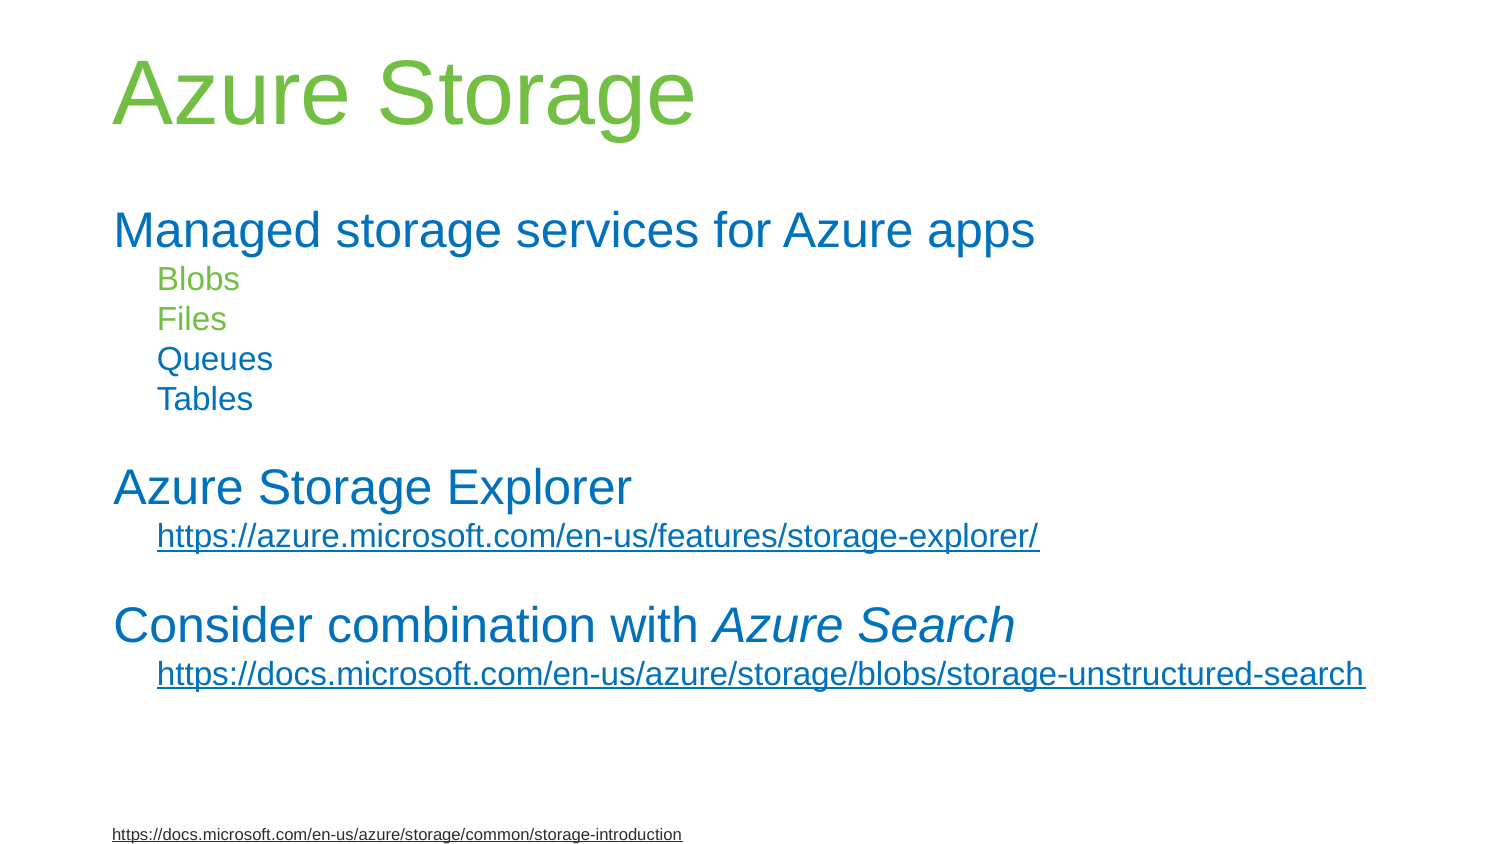

# Azure Storage
Managed storage services for Azure apps
Blobs
Files
Queues
Tables
Azure Storage Explorer
https://azure.microsoft.com/en-us/features/storage-explorer/
Consider combination with Azure Search
https://docs.microsoft.com/en-us/azure/storage/blobs/storage-unstructured-search
https://docs.microsoft.com/en-us/azure/storage/common/storage-introduction